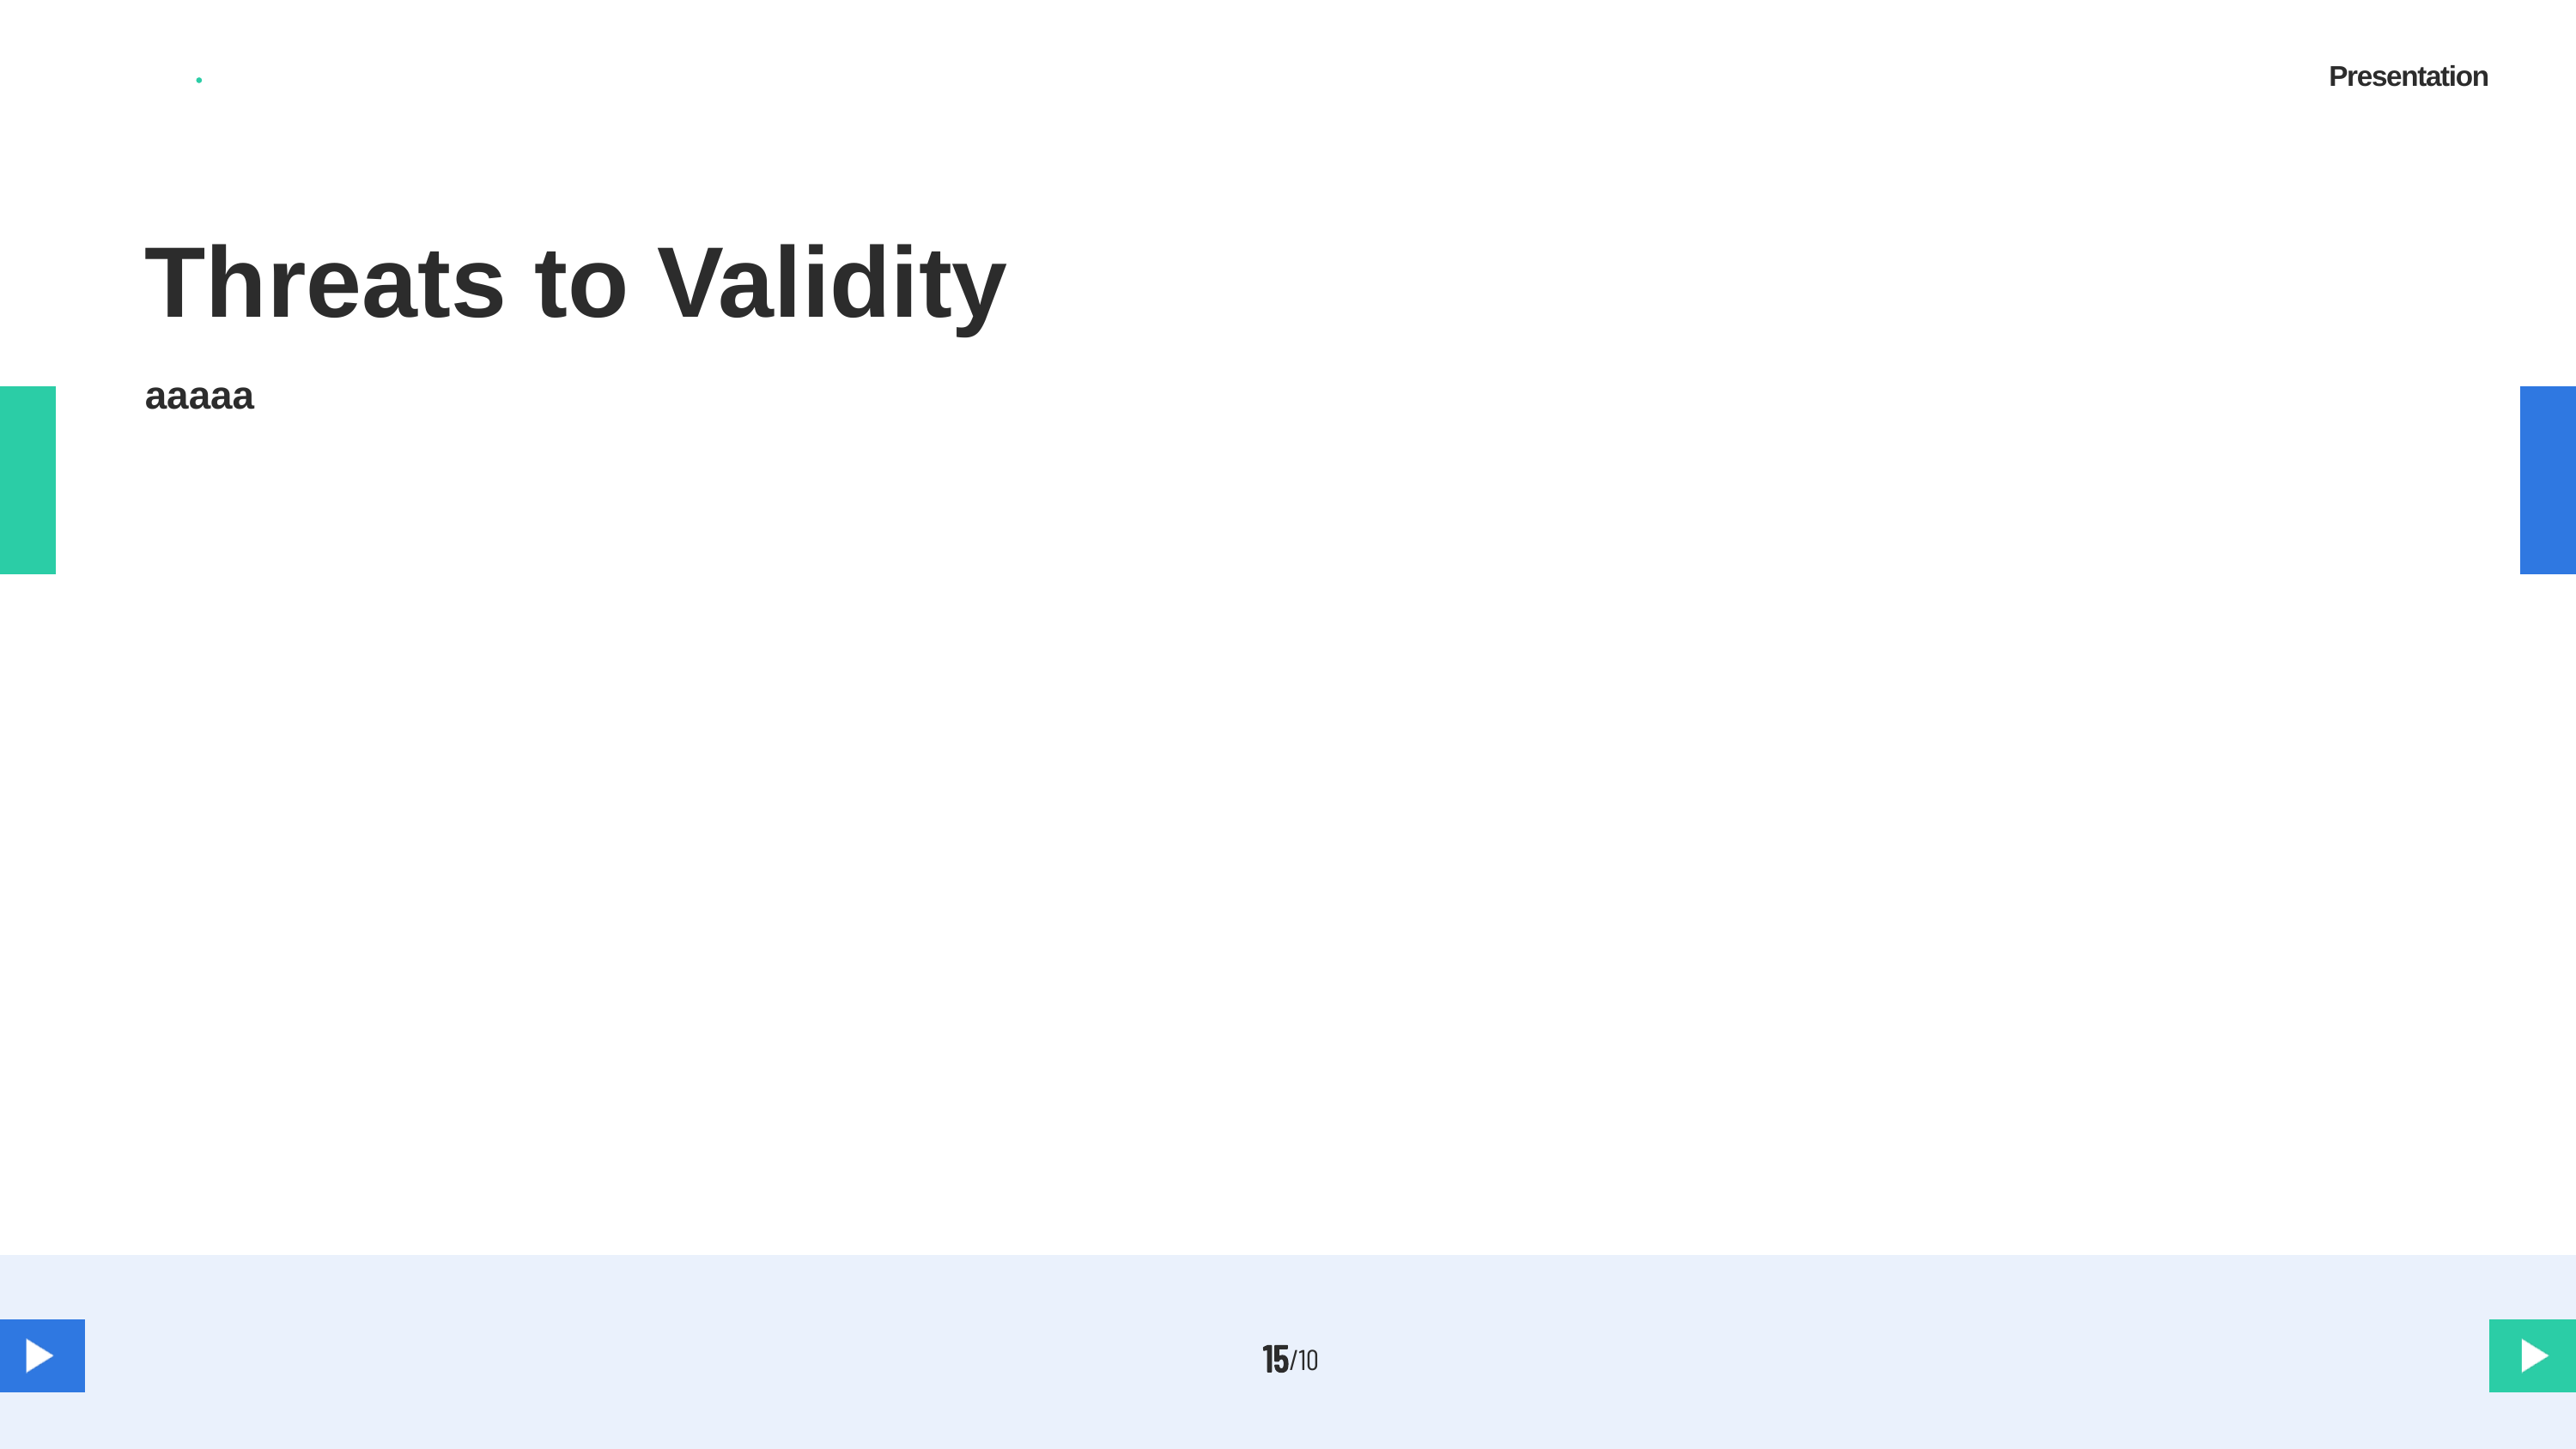

Presentation

Threats to Validity
aaaaa

15
/
10